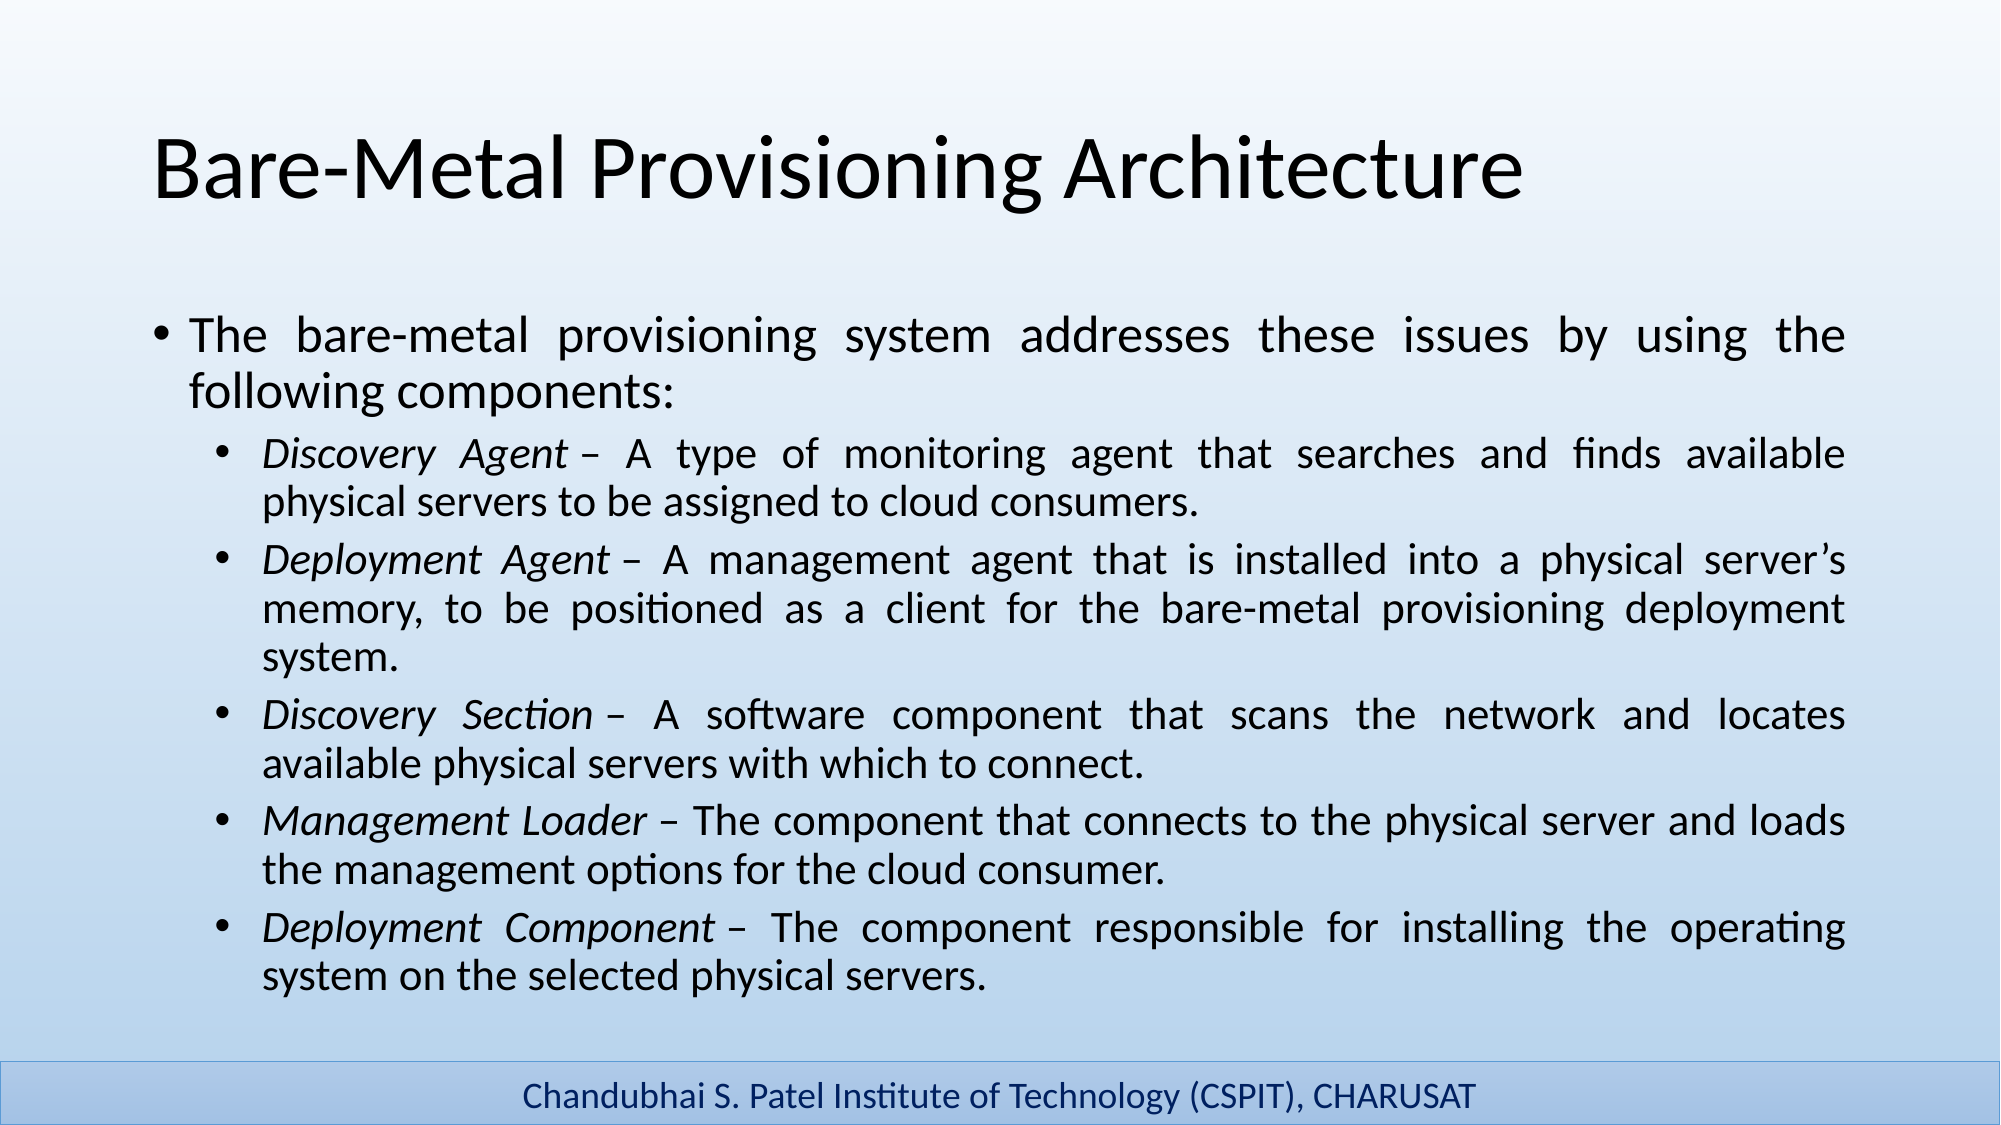

# Bare-Metal Provisioning Architecture
The bare-metal provisioning system addresses these issues by using the following components:
Discovery Agent – A type of monitoring agent that searches and finds available physical servers to be assigned to cloud consumers.
Deployment Agent – A management agent that is installed into a physical server’s memory, to be positioned as a client for the bare-metal provisioning deployment system.
Discovery Section – A software component that scans the network and locates available physical servers with which to connect.
Management Loader – The component that connects to the physical server and loads the management options for the cloud consumer.
Deployment Component – The component responsible for installing the operating system on the selected physical servers.